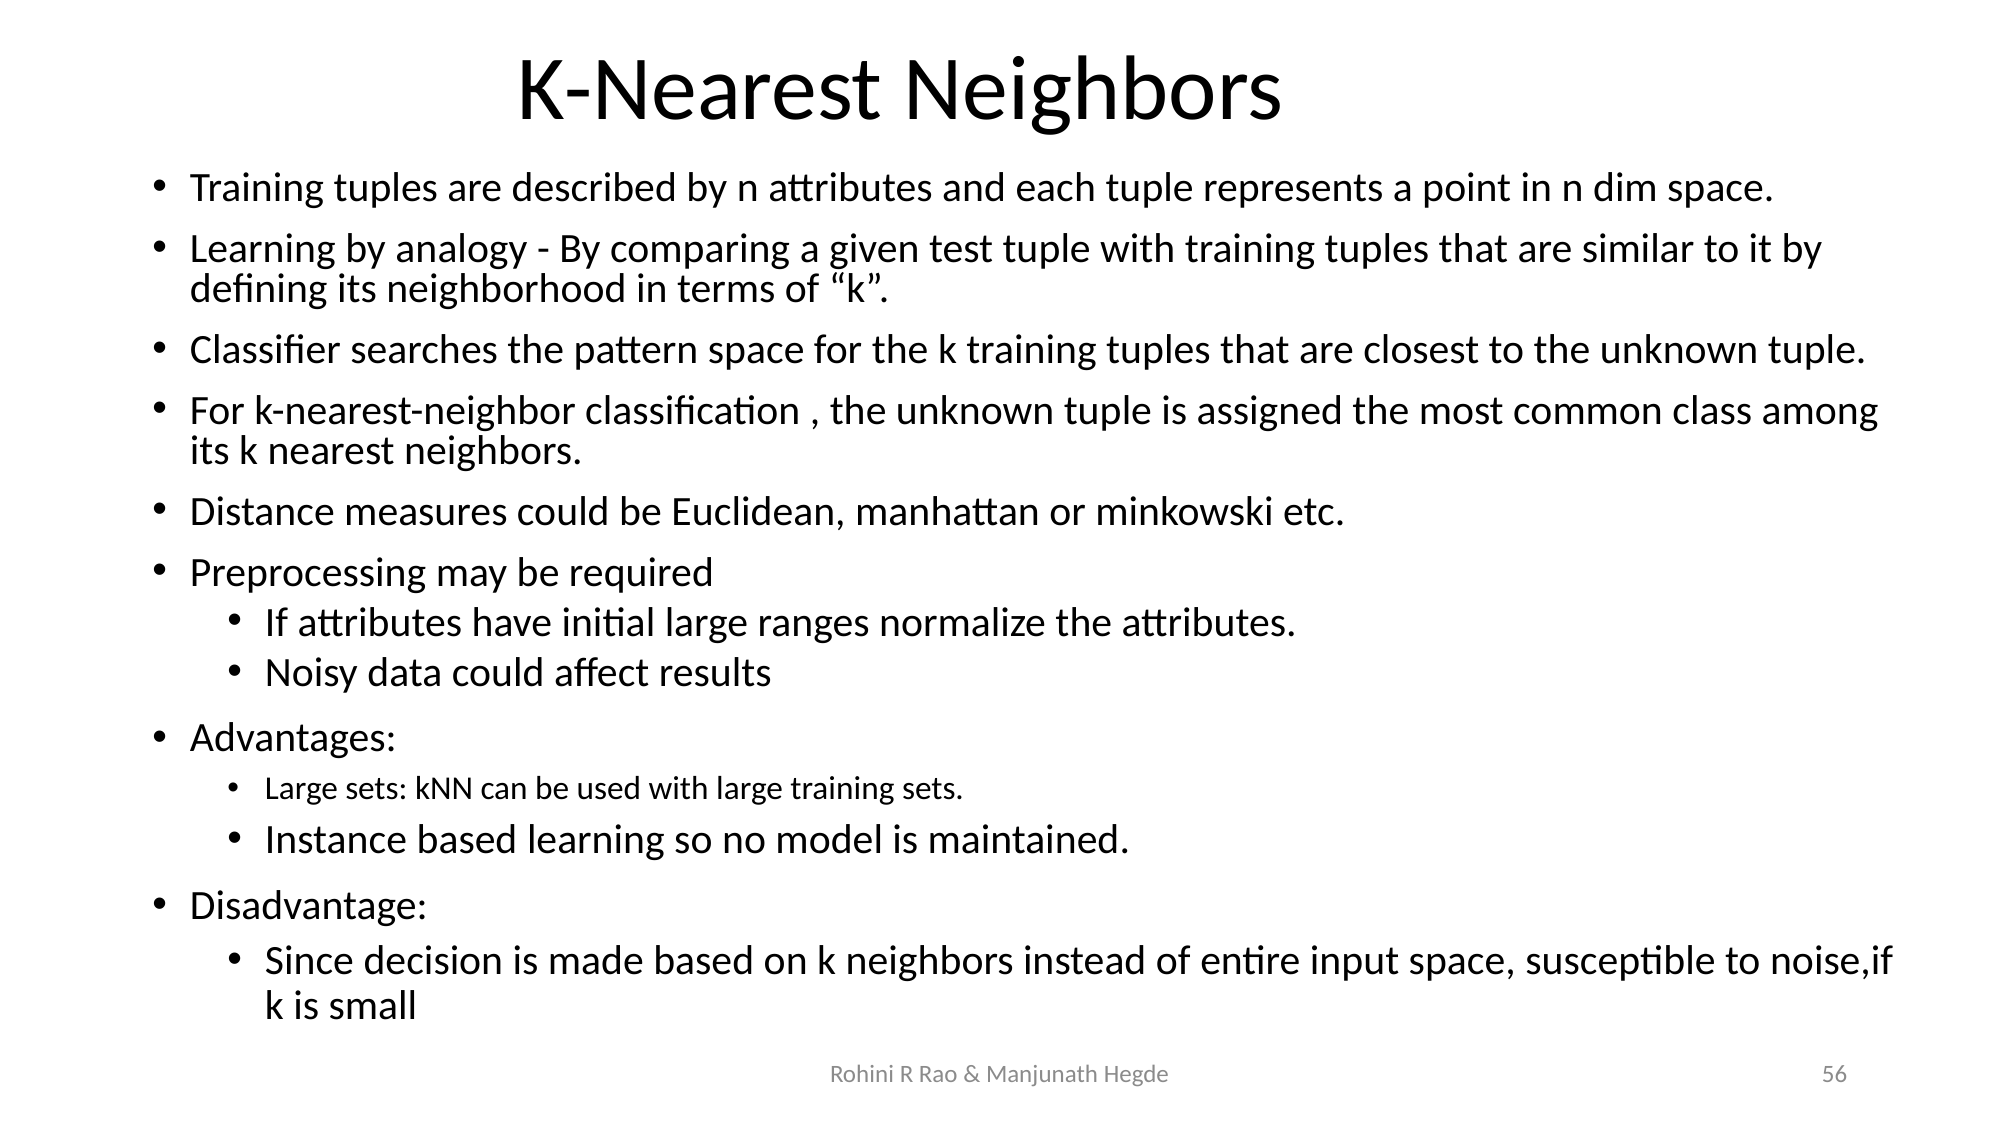

# K-Nearest Neighbors
Training tuples are described by n attributes and each tuple represents a point in n dim space.
Learning by analogy - By comparing a given test tuple with training tuples that are similar to it by defining its neighborhood in terms of “k”.
Classifier searches the pattern space for the k training tuples that are closest to the unknown tuple.
For k-nearest-neighbor classification , the unknown tuple is assigned the most common class among its k nearest neighbors.
Distance measures could be Euclidean, manhattan or minkowski etc.
Preprocessing may be required
If attributes have initial large ranges normalize the attributes.
Noisy data could affect results
Advantages:
Large sets: kNN can be used with large training sets.
Instance based learning so no model is maintained.
Disadvantage:
Since decision is made based on k neighbors instead of entire input space, susceptible to noise,if k is small
Rohini R Rao & Manjunath Hegde
56